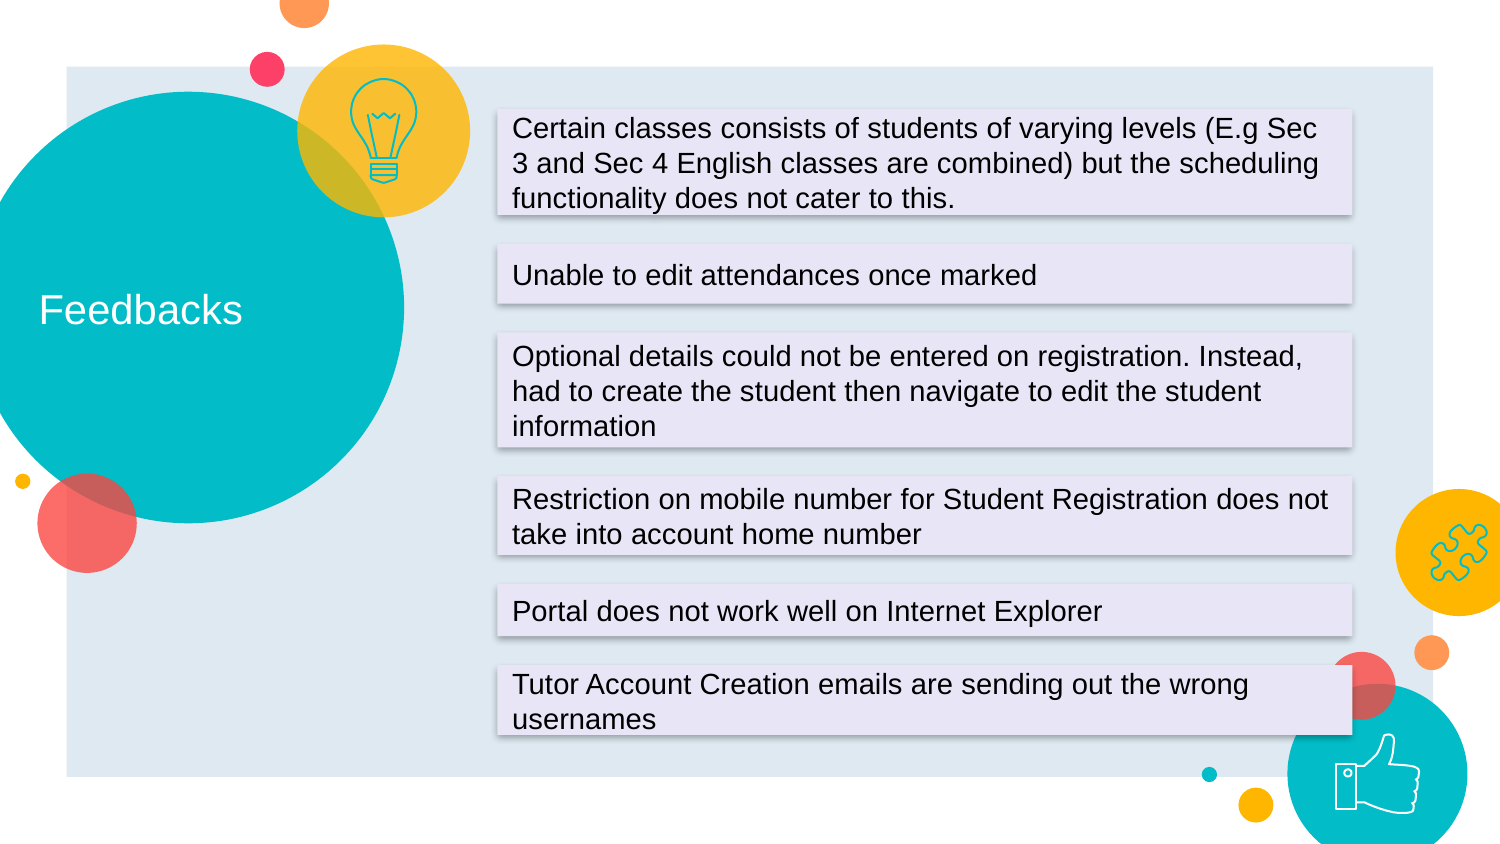

# Feedbacks
Certain classes consists of students of varying levels (E.g Sec 3 and Sec 4 English classes are combined) but the scheduling functionality does not cater to this.
Unable to edit attendances once marked
Optional details could not be entered on registration. Instead, had to create the student then navigate to edit the student information
Restriction on mobile number for Student Registration does not take into account home number
Portal does not work well on Internet Explorer
Tutor Account Creation emails are sending out the wrong usernames